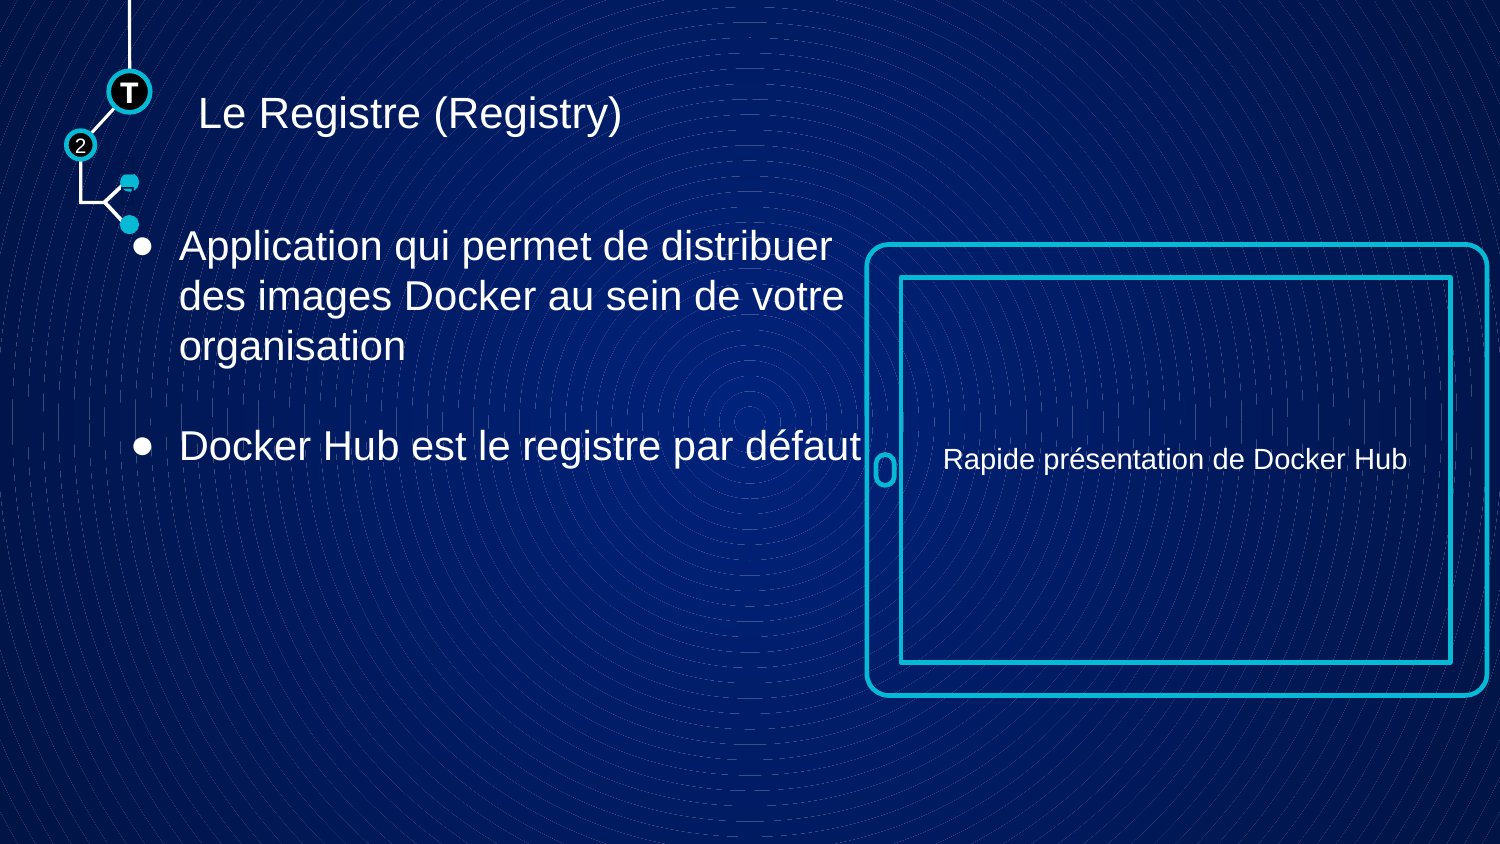

# Le Registre (Registry)
T
2
🠺

Application qui permet de distribuer des images Docker au sein de votre organisation

Docker Hub est le registre par défaut

🠺

Rapide présentation de Docker Hub